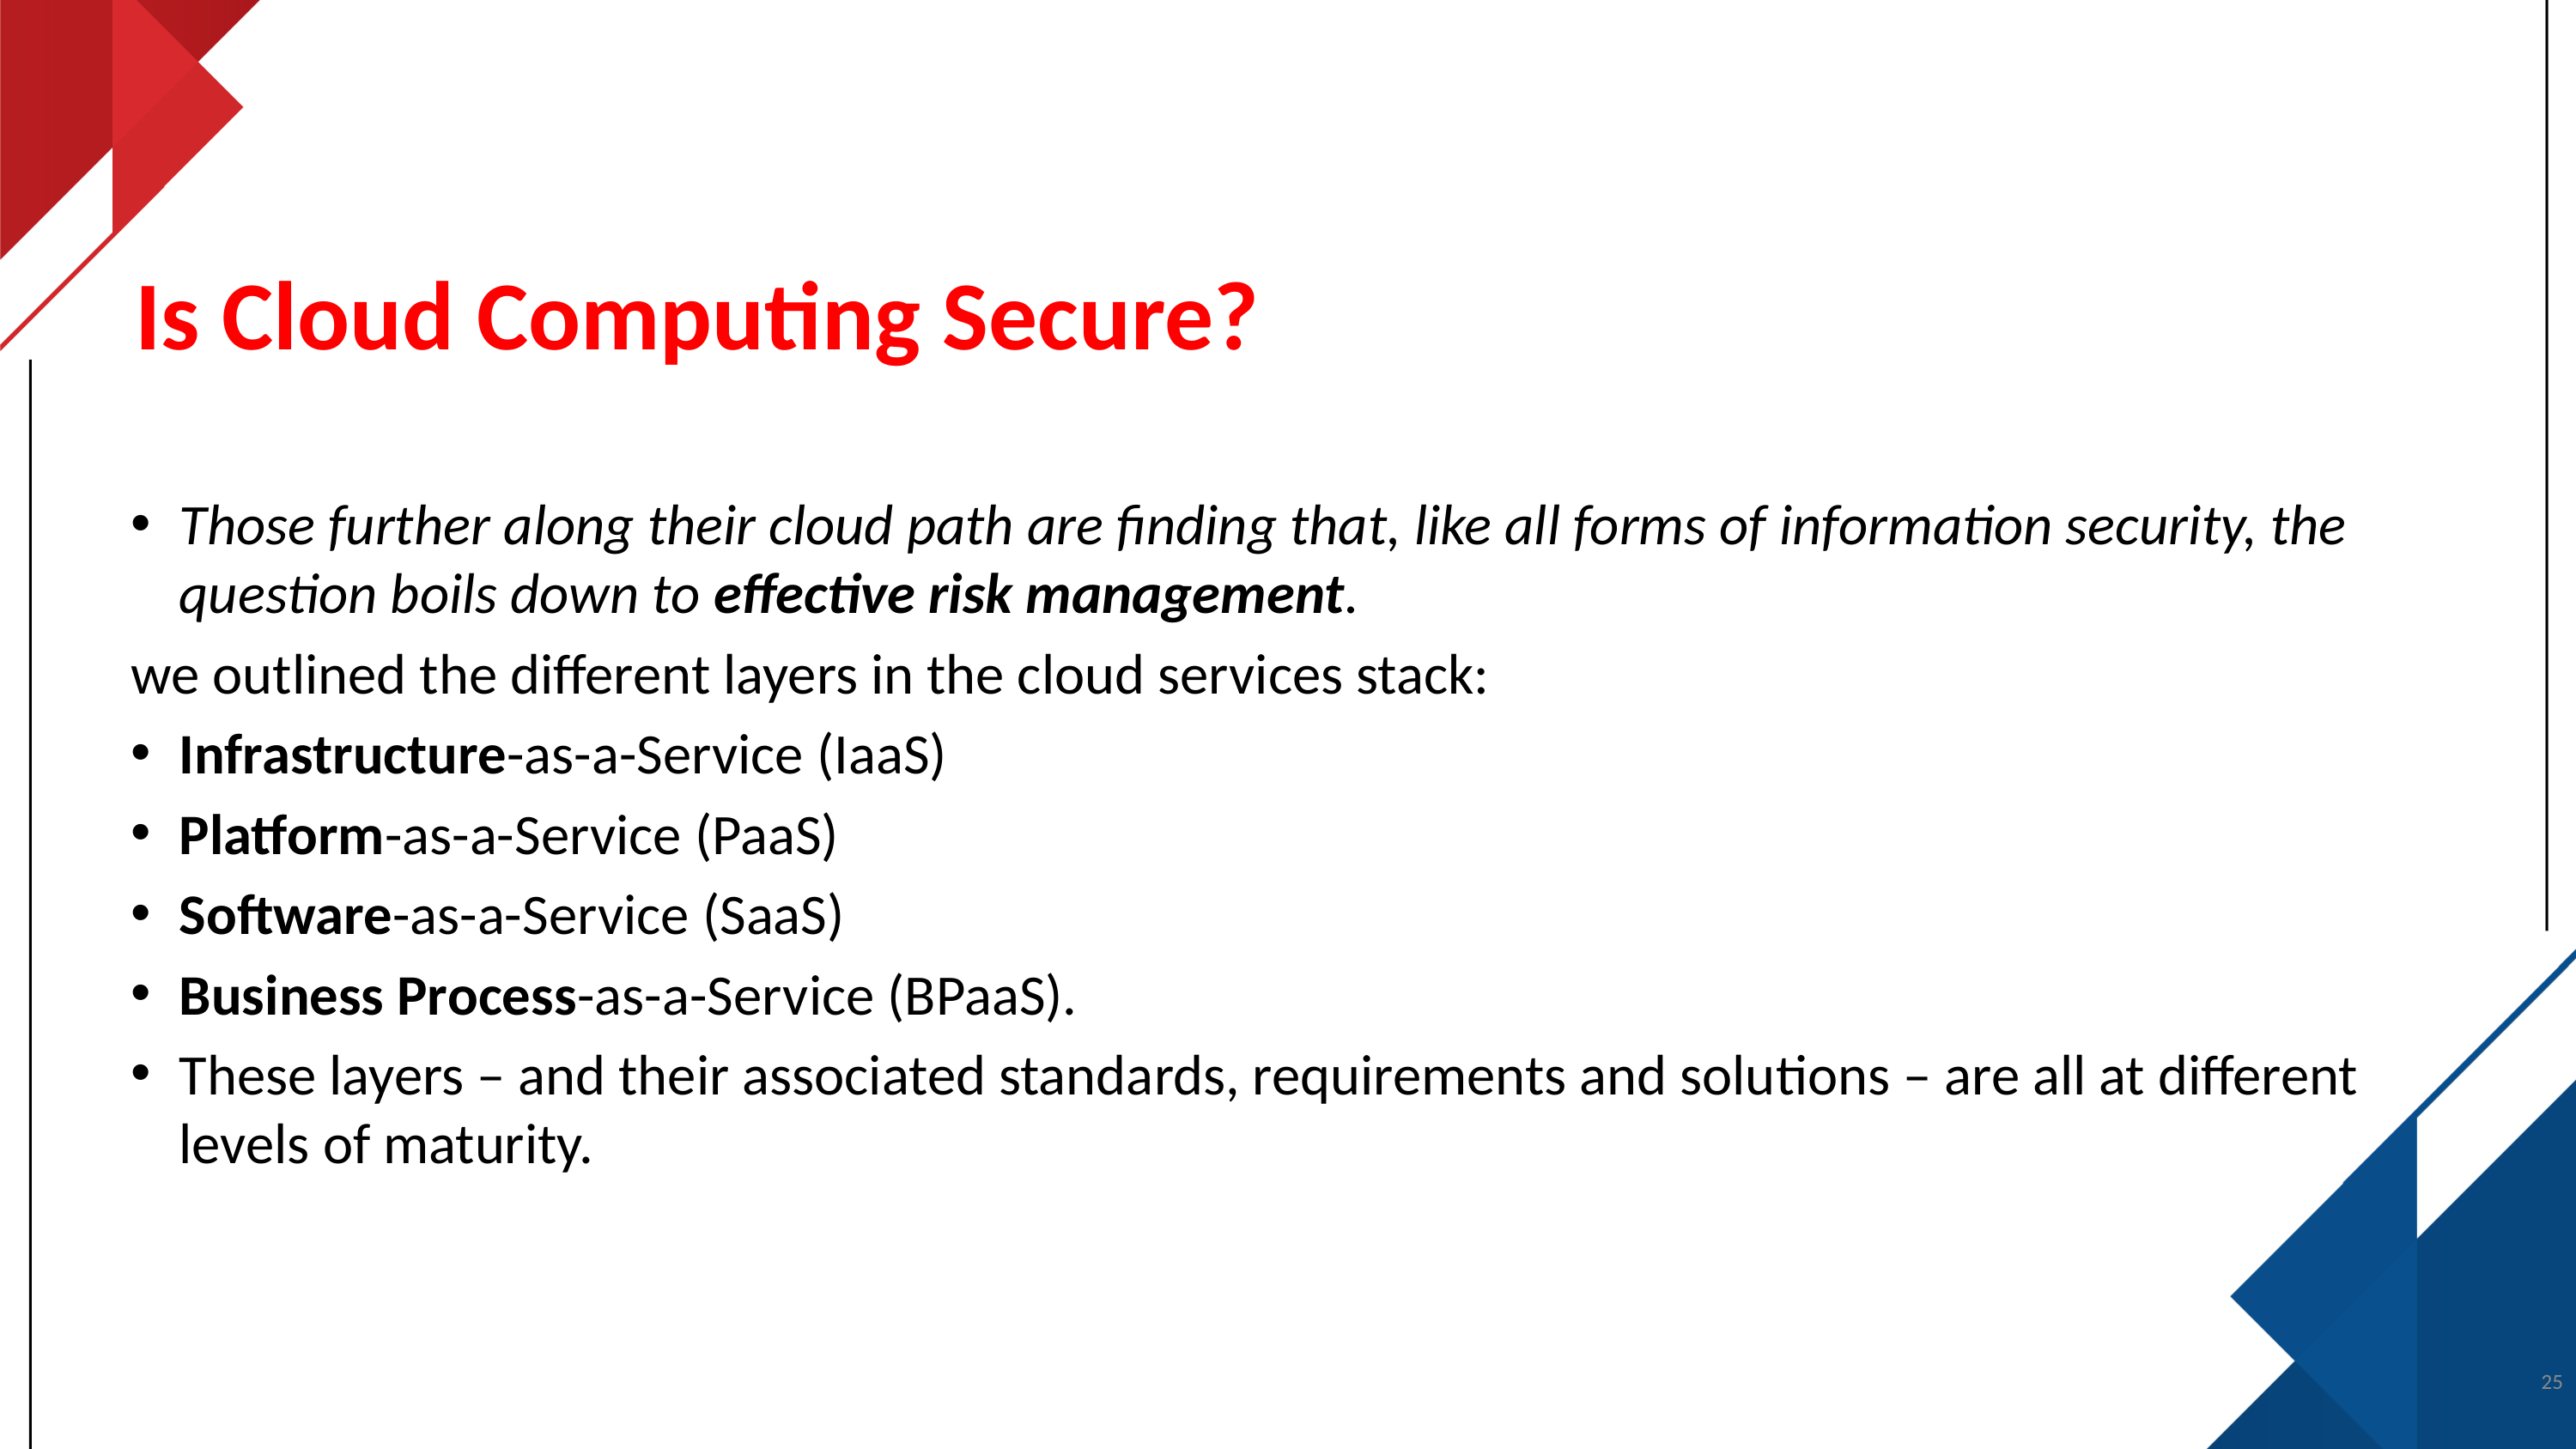

# Is Cloud Computing Secure?
Those further along their cloud path are finding that, like all forms of information security, the question boils down to effective risk management.
we outlined the different layers in the cloud services stack:
Infrastructure-as-a-Service (IaaS)
Platform-as-a-Service (PaaS)
Software-as-a-Service (SaaS)
Business Process-as-a-Service (BPaaS).
These layers – and their associated standards, requirements and solutions – are all at different levels of maturity.
25